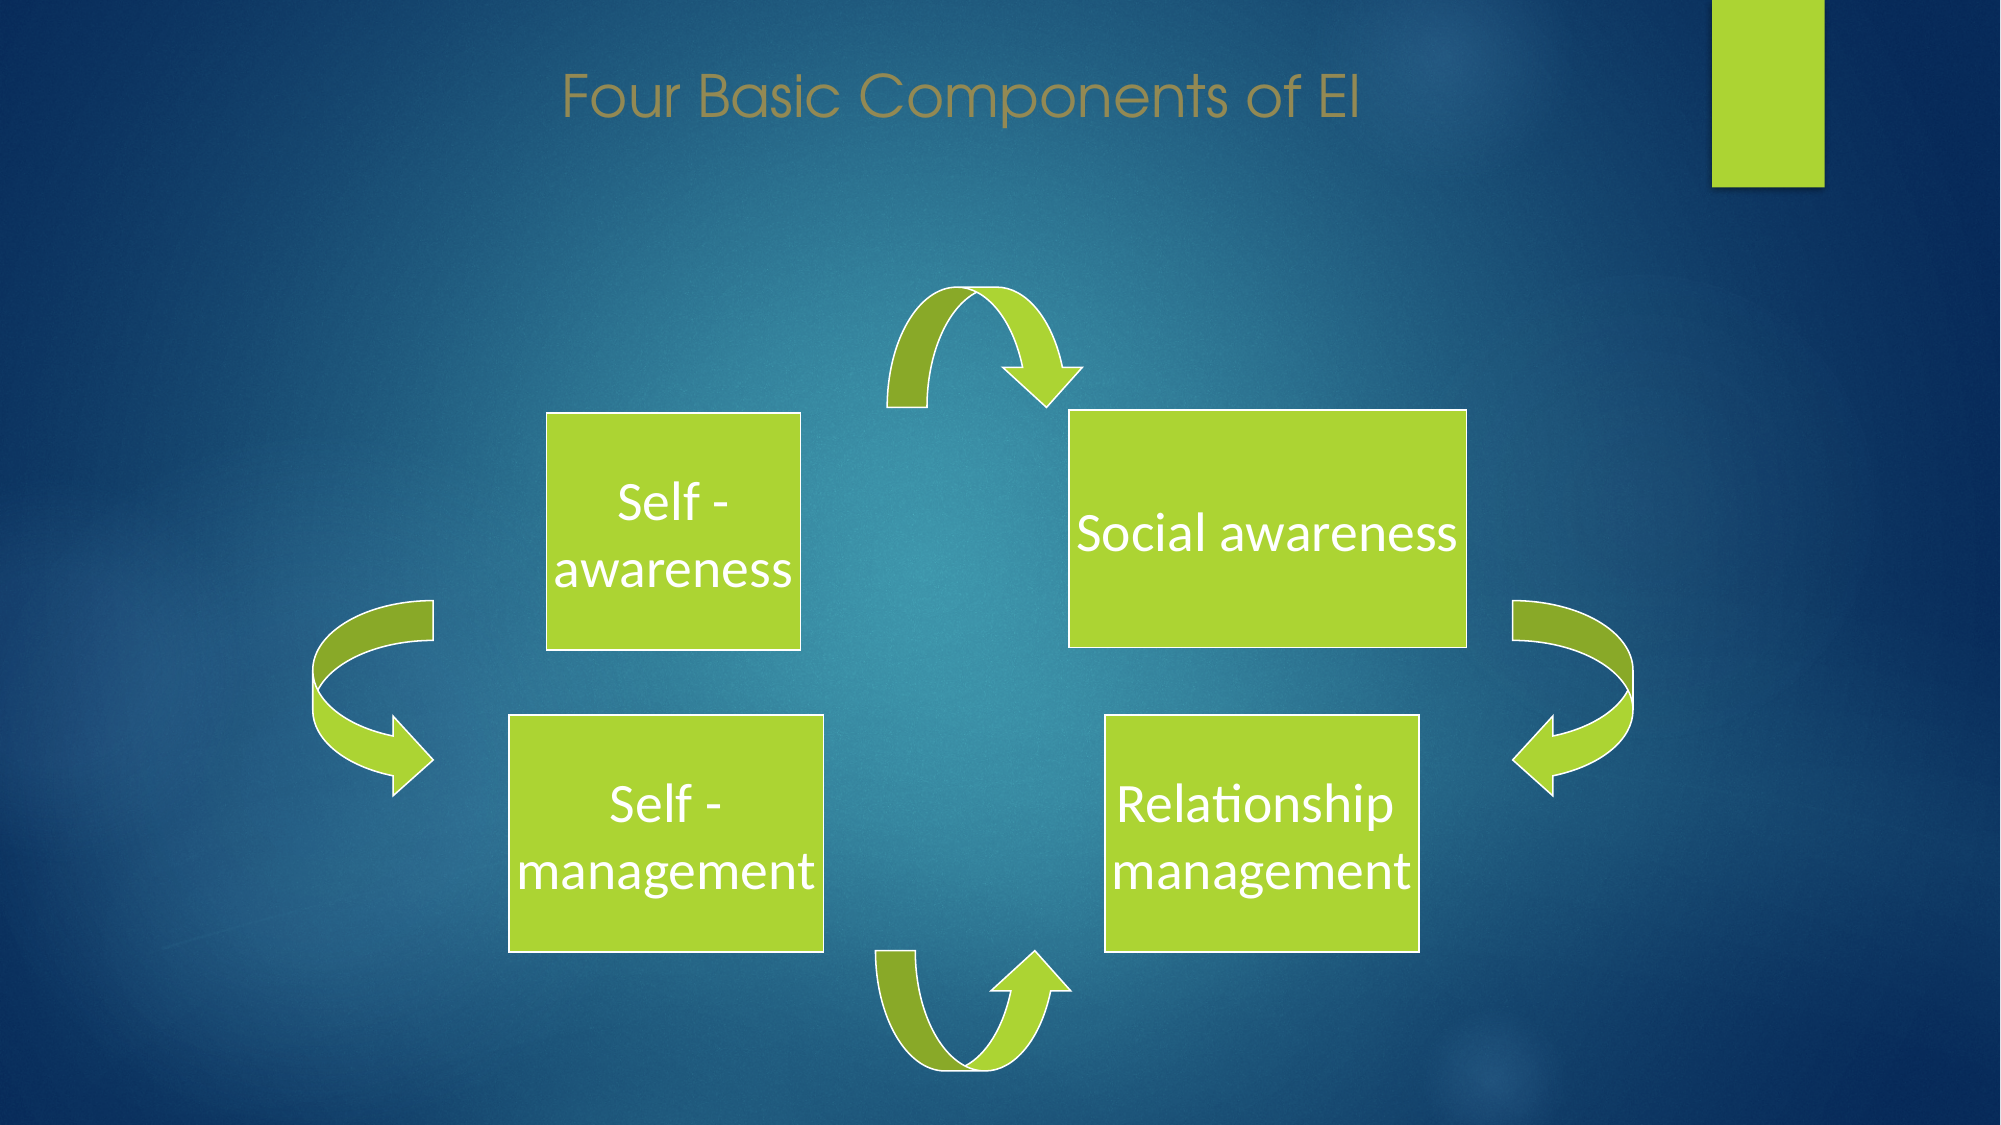

# Four Basic Components of EI

Social awareness
Self -
awareness

Self -
management
Relationship
management